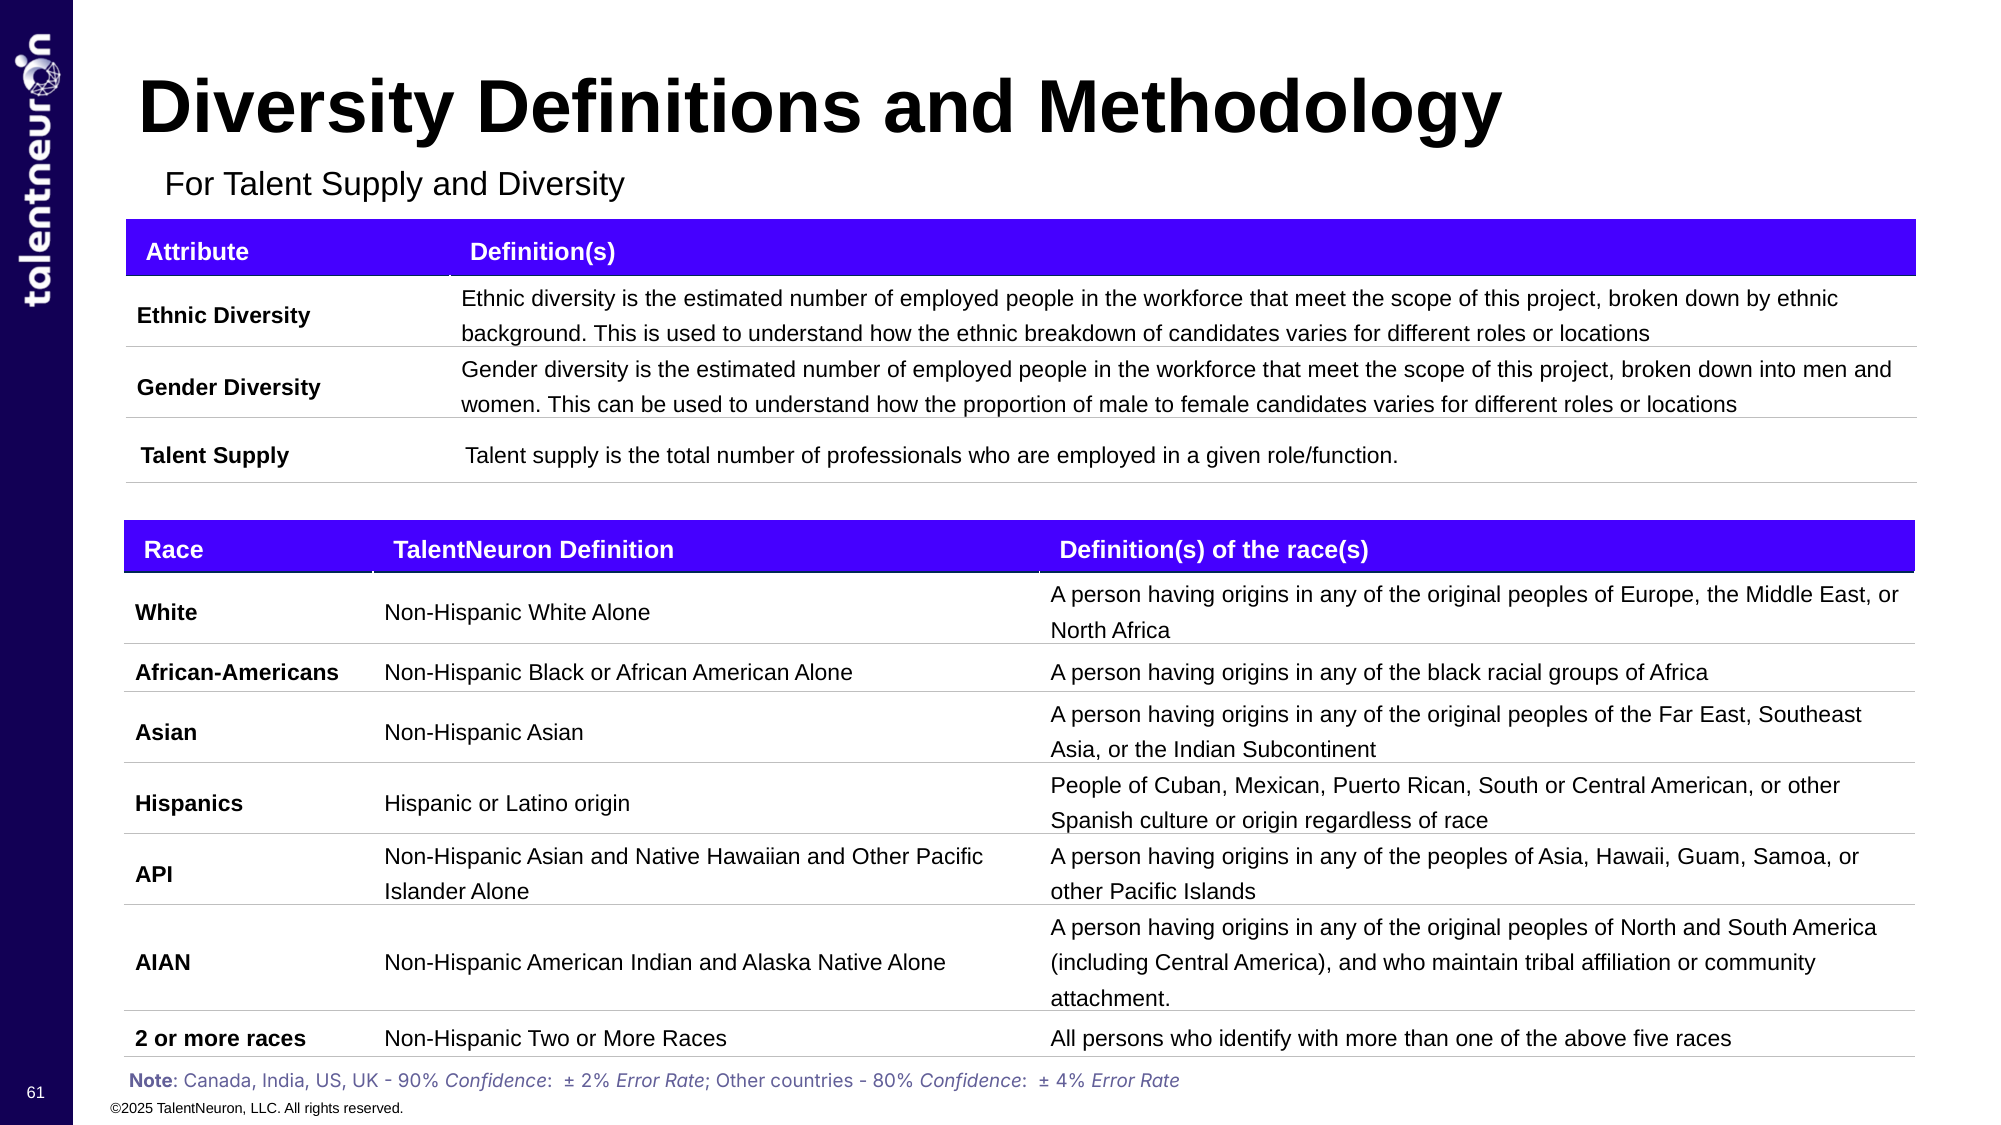

Diversity Definitions and Methodology

For Talent Supply and Diversity

| Attribute | Definition(s) |
| --- | --- |
| Ethnic Diversity | Ethnic diversity is the estimated number of employed people in the workforce that meet the scope of this project, broken down by ethnic background. This is used to understand how the ethnic breakdown of candidates varies for different roles or locations |
| Gender Diversity | Gender diversity is the estimated number of employed people in the workforce that meet the scope of this project, broken down into men and women. This can be used to understand how the proportion of male to female candidates varies for different roles or locations |
| Talent Supply | Talent supply is the total number of professionals who are employed in a given role/function. |
| Race | TalentNeuron Definition | Definition(s) of the race(s) |
| --- | --- | --- |
| White | Non-Hispanic White Alone | A person having origins in any of the original peoples of Europe, the Middle East, or North Africa |
| African-Americans | Non-Hispanic Black or African American Alone | A person having origins in any of the black racial groups of Africa |
| Asian | Non-Hispanic Asian | A person having origins in any of the original peoples of the Far East, Southeast Asia, or the Indian Subcontinent |
| Hispanics | Hispanic or Latino origin | People of Cuban, Mexican, Puerto Rican, South or Central American, or other Spanish culture or origin regardless of race |
| API | Non-Hispanic Asian and Native Hawaiian and Other Pacific Islander Alone | A person having origins in any of the peoples of Asia, Hawaii, Guam, Samoa, or other Pacific Islands |
| AIAN | Non-Hispanic American Indian and Alaska Native Alone | A person having origins in any of the original peoples of North and South America (including Central America), and who maintain tribal affiliation or community attachment. |
| 2 or more races | Non-Hispanic Two or More Races | All persons who identify with more than one of the above five races |
61
Note: Canada, India, US, UK - 90% Confidence:  ± 2% Error Rate; Other countries - 80% Confidence:  ± 4% Error Rate